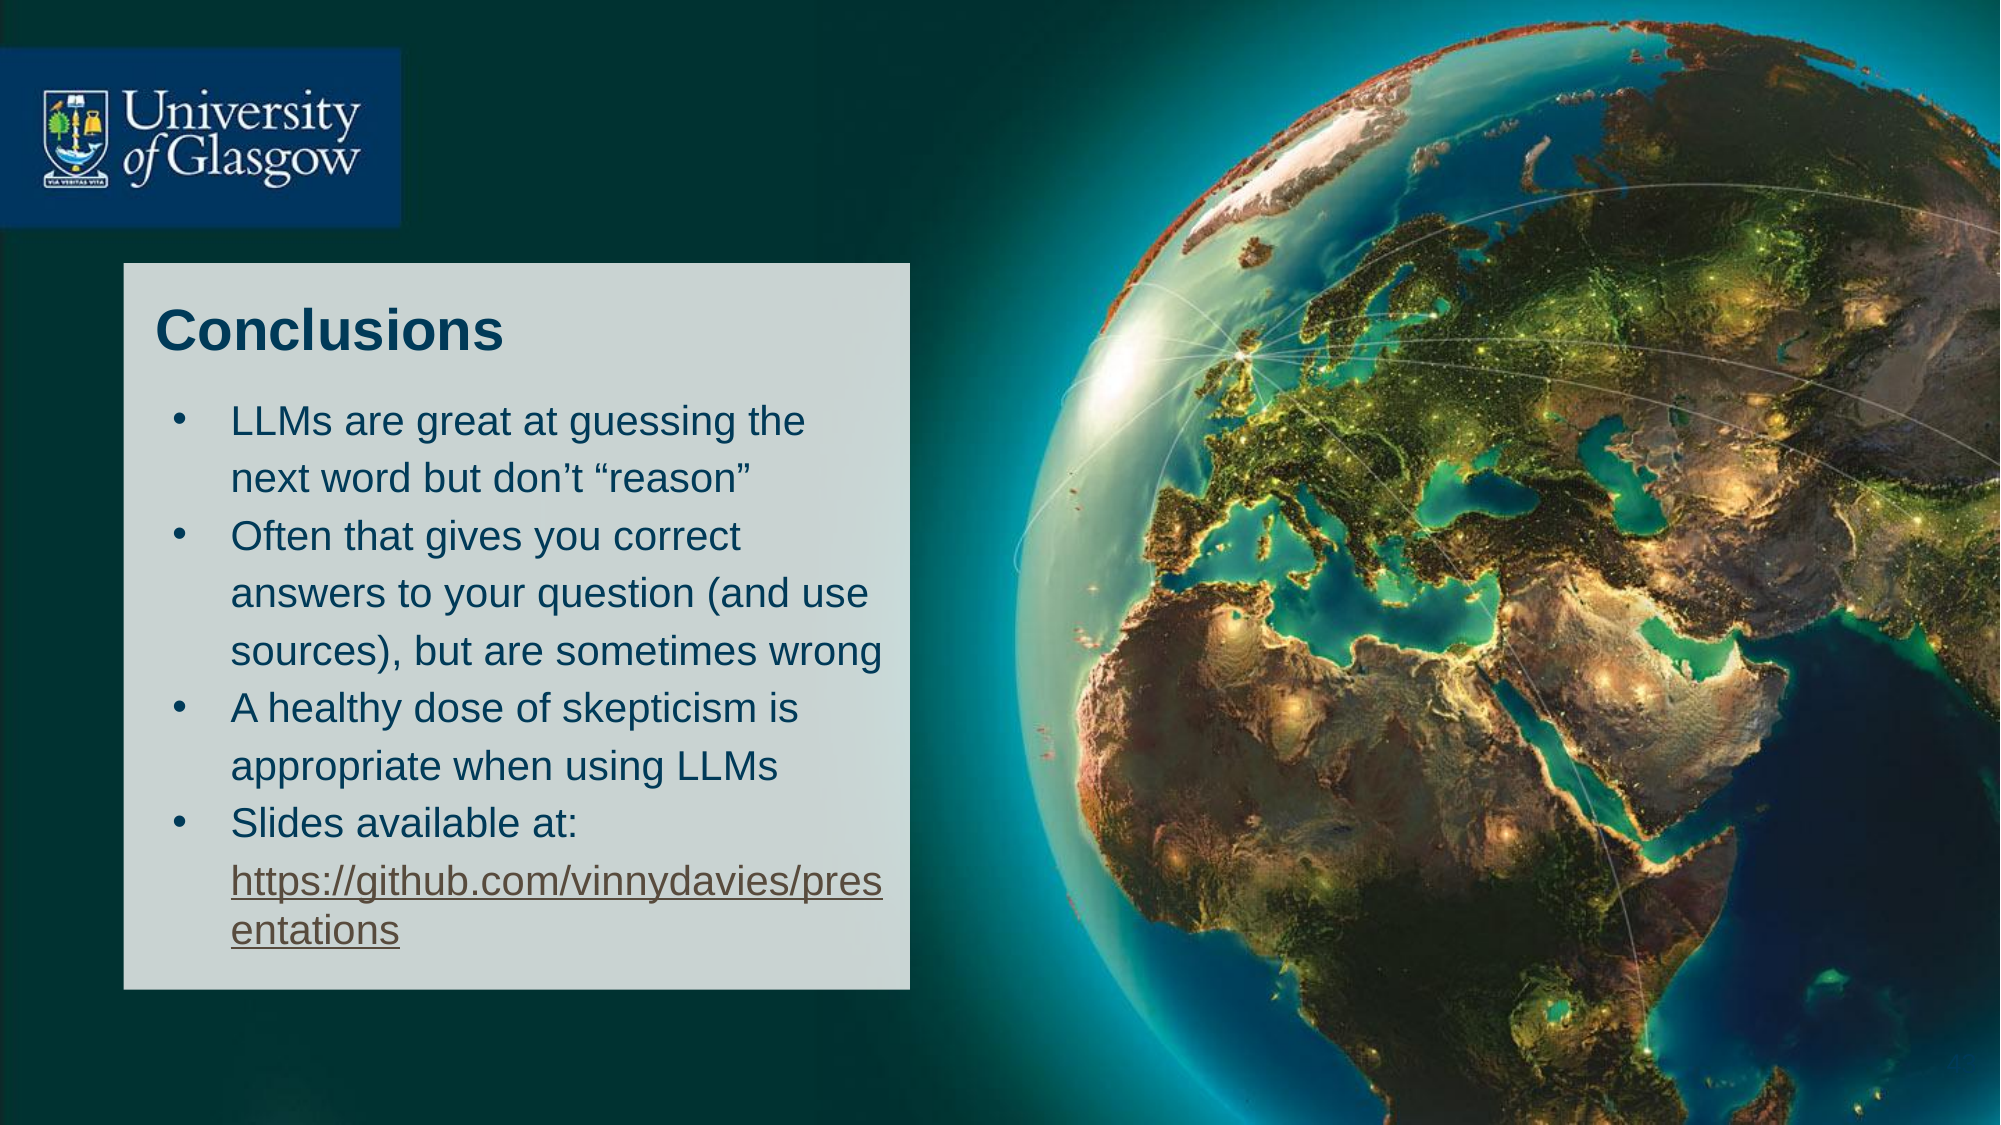

# Conclusions
LLMs are great at guessing the next word but don’t “reason”
Often that gives you correct answers to your question (and use sources), but are sometimes wrong
A healthy dose of skepticism is appropriate when using LLMs
Slides available at: https://github.com/vinnydavies/presentations
43